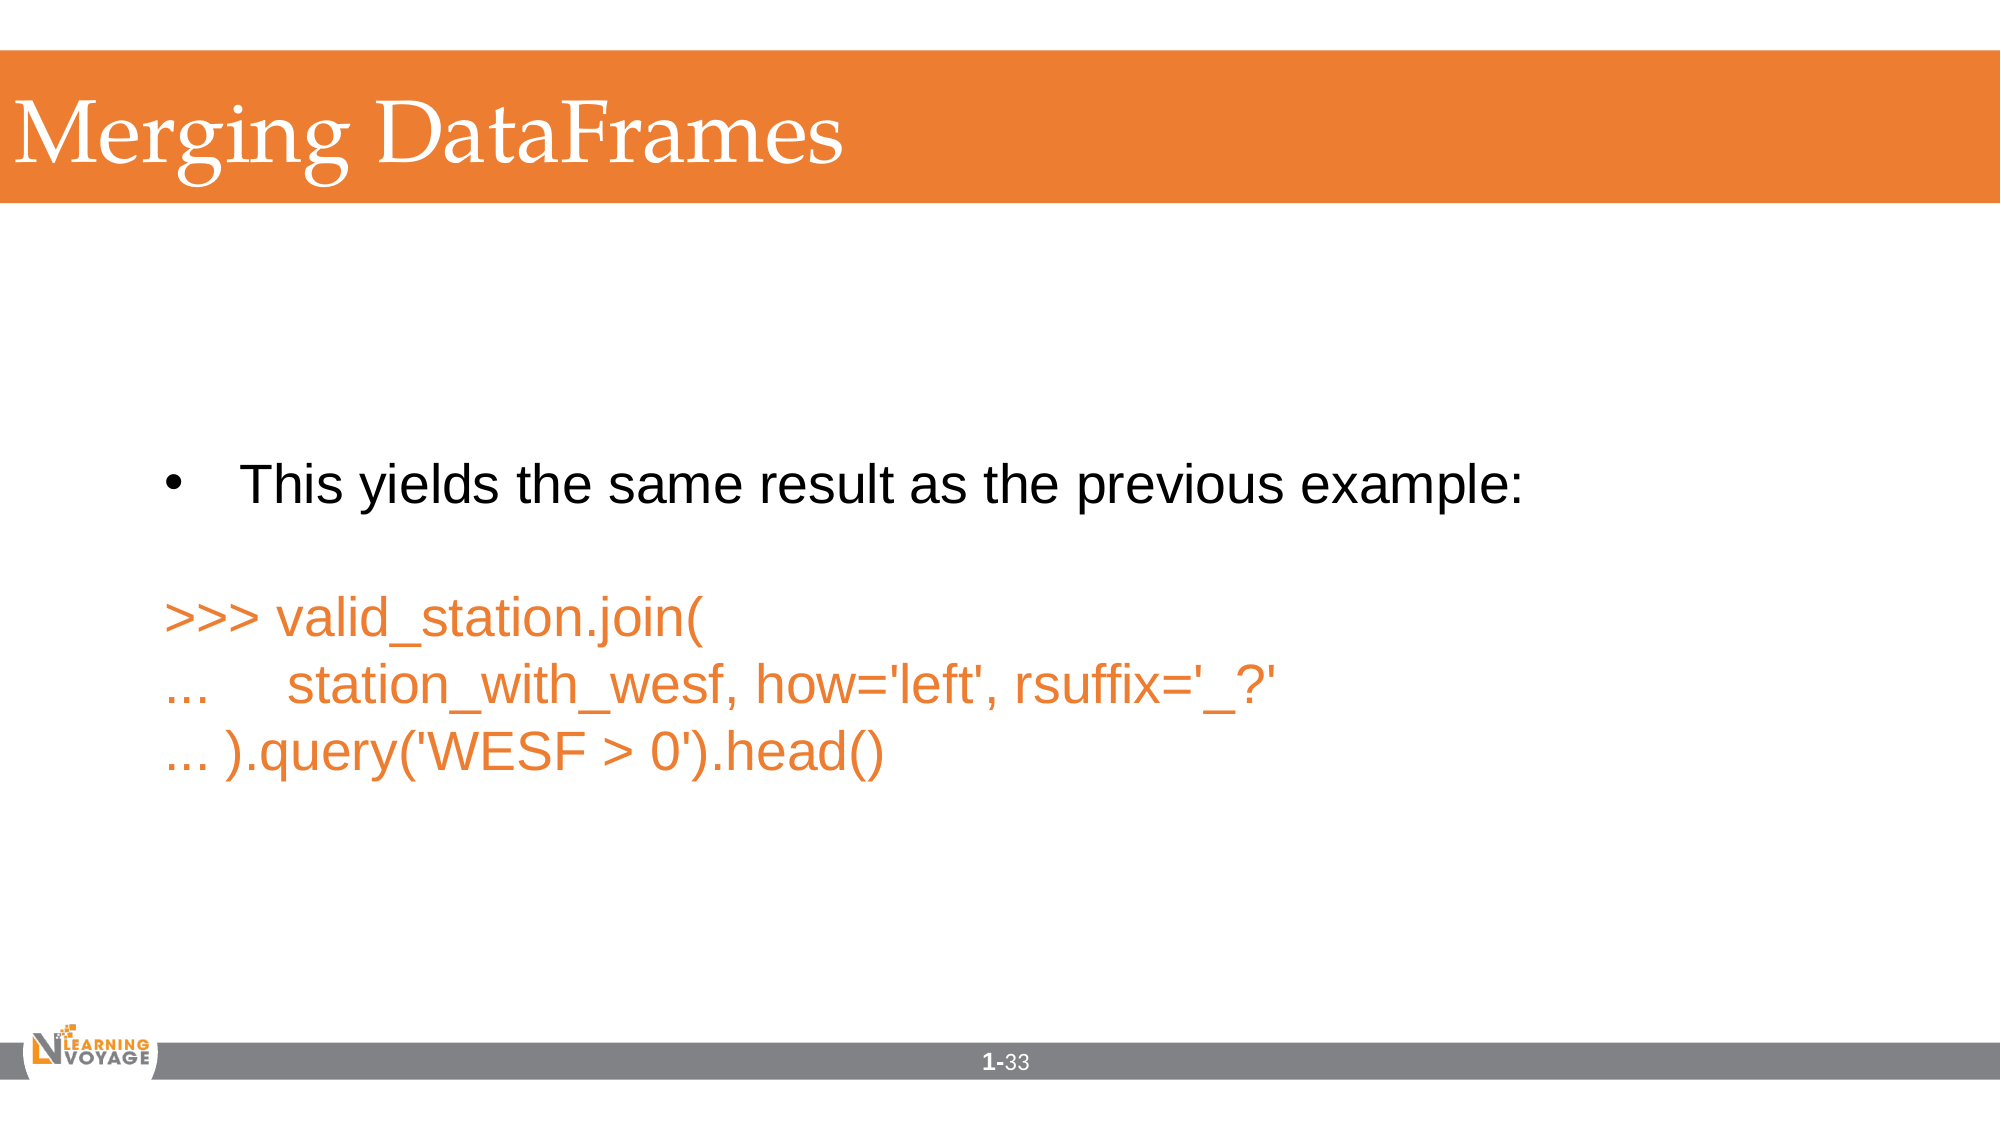

Merging DataFrames
This yields the same result as the previous example:

>>> valid_station.join(
...     station_with_wesf, how='left', rsuffix='_?'
... ).query('WESF > 0').head()
1-33